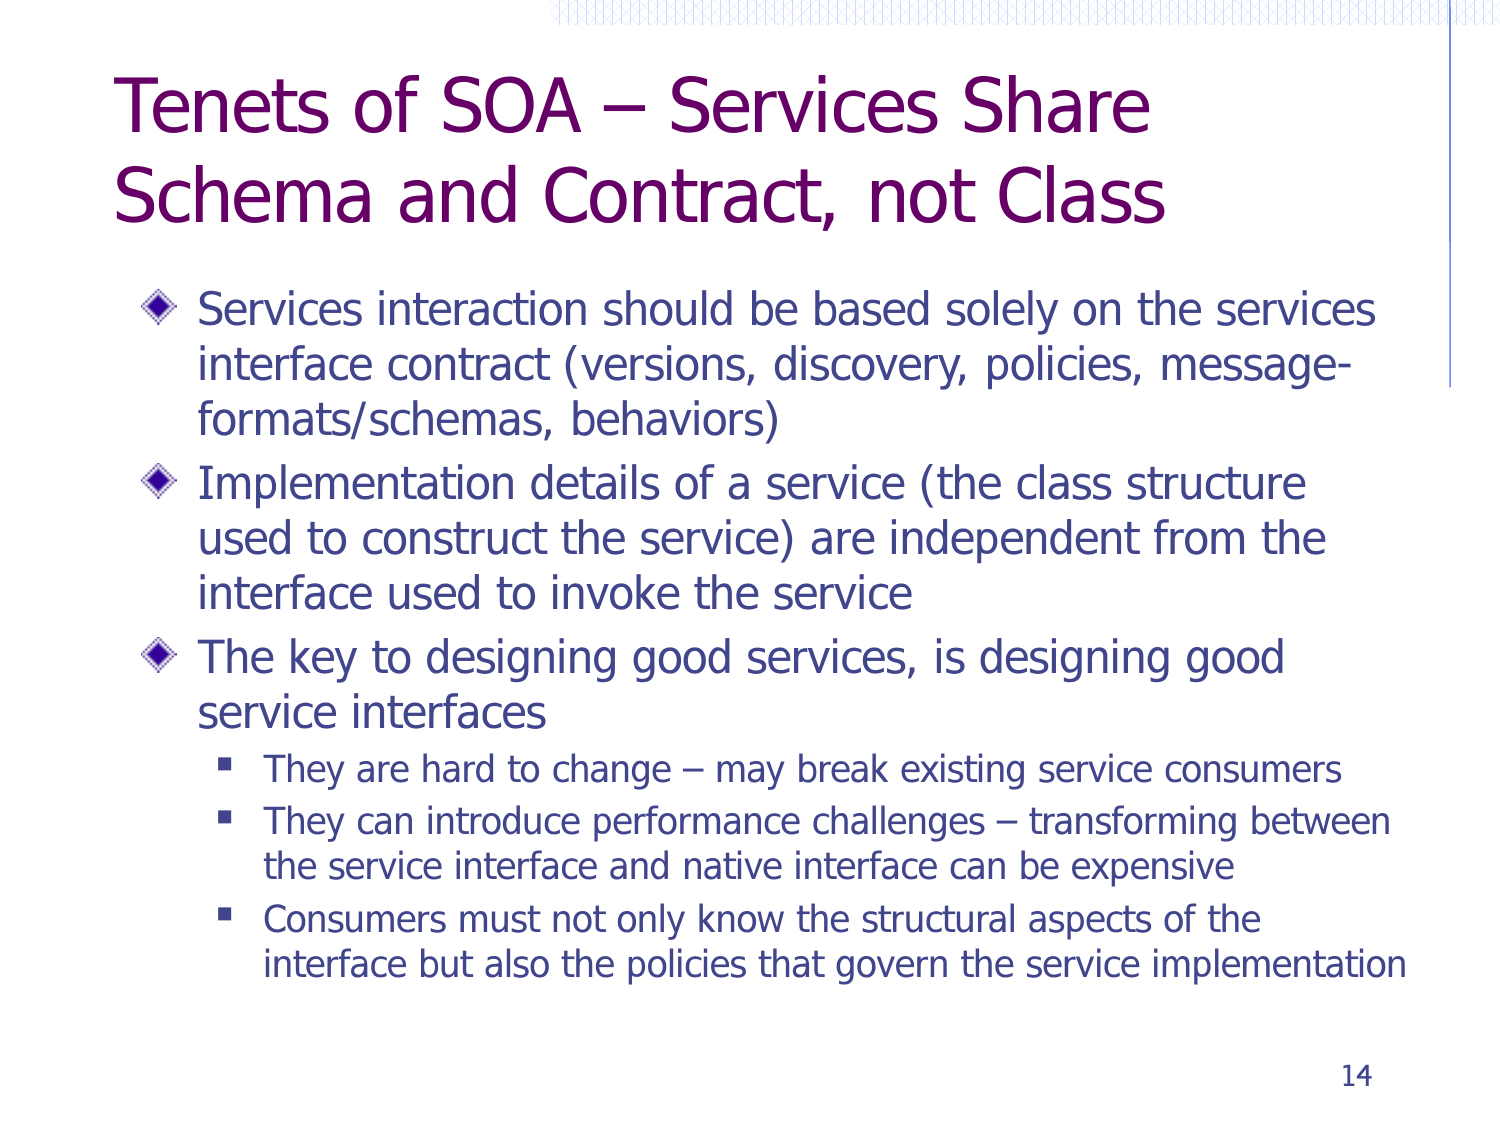

# Tenets of SOA – Services Share Schema and Contract, not Class
Services interaction should be based solely on the services interface contract (versions, discovery, policies, message-formats/schemas, behaviors)
Implementation details of a service (the class structure used to construct the service) are independent from the interface used to invoke the service
The key to designing good services, is designing good service interfaces
They are hard to change – may break existing service consumers
They can introduce performance challenges – transforming between the service interface and native interface can be expensive
Consumers must not only know the structural aspects of the interface but also the policies that govern the service implementation

14